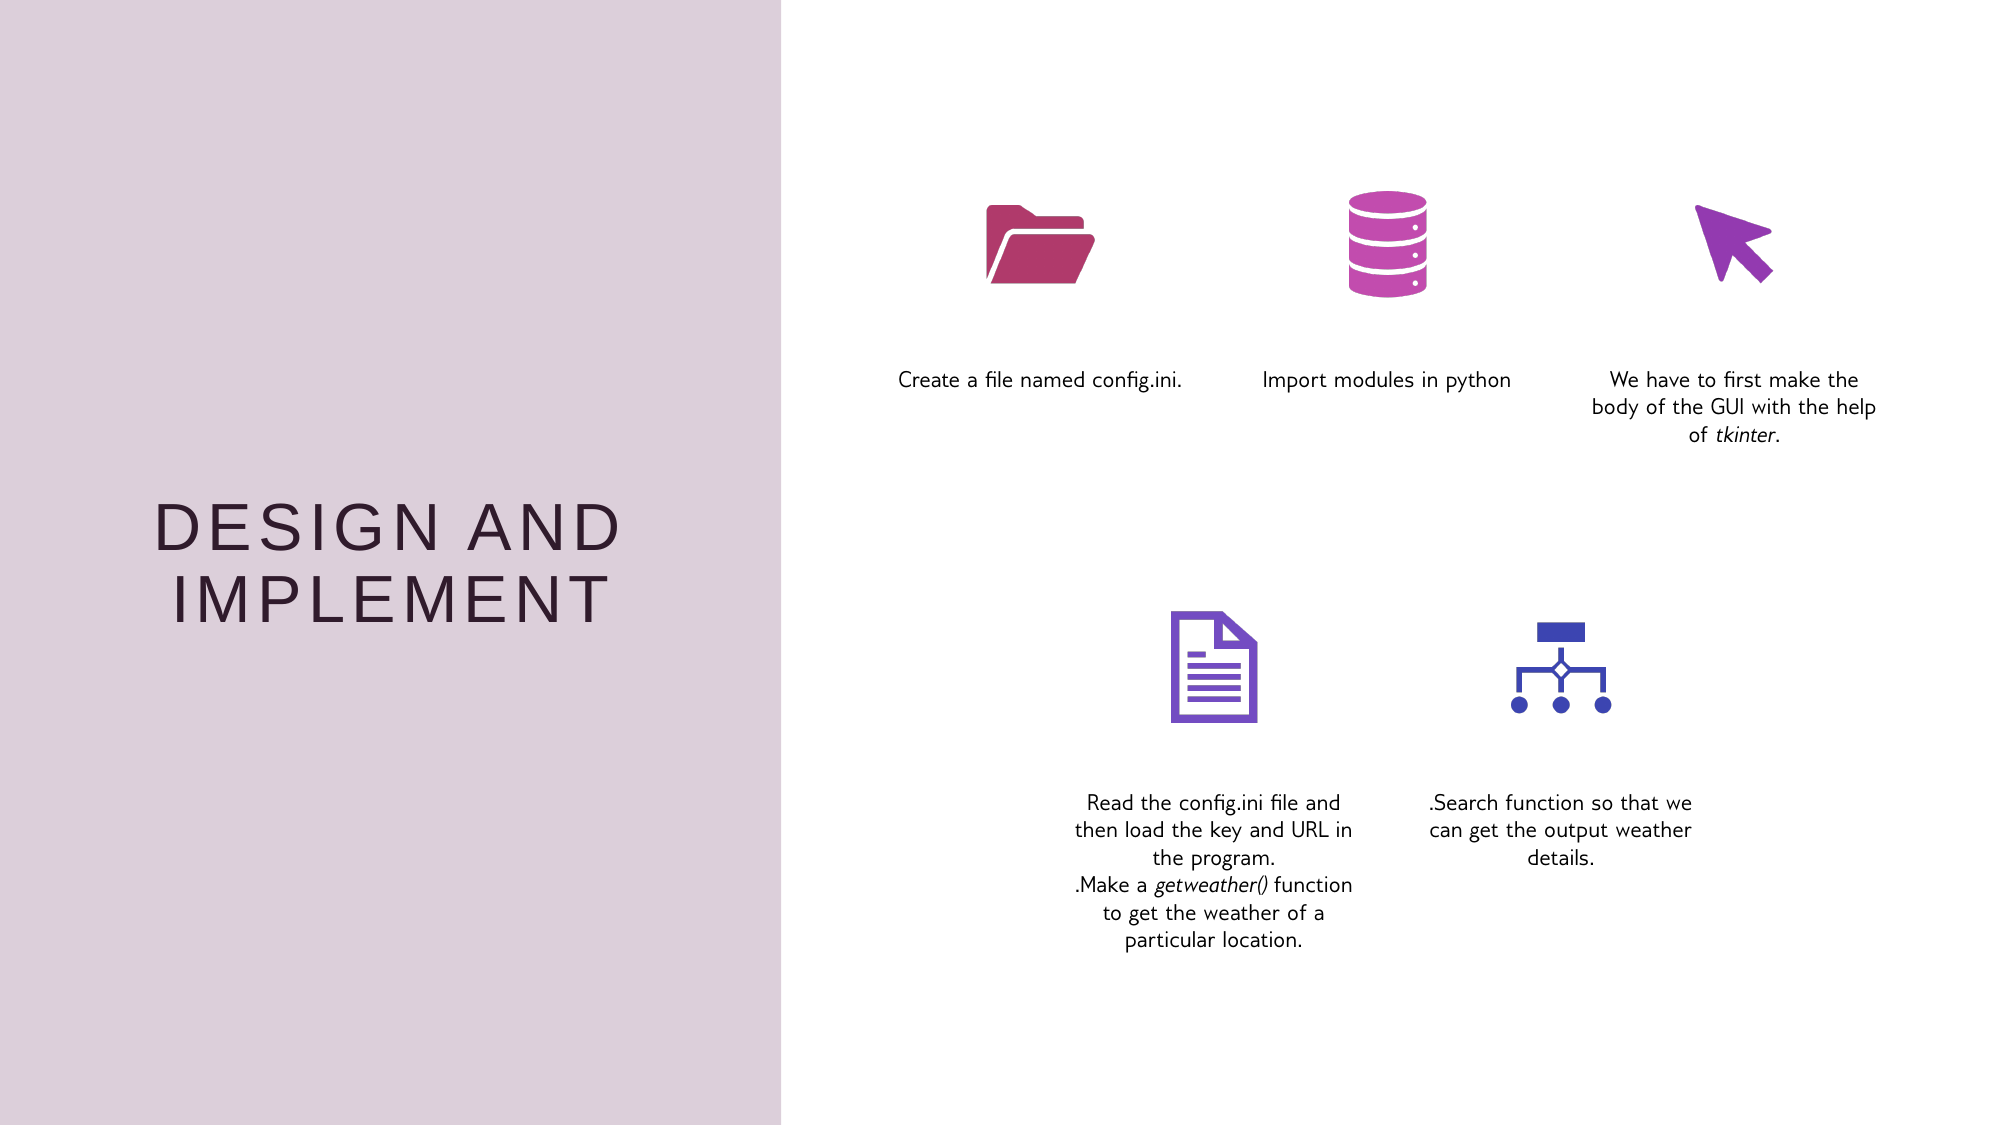

# Design and implement
Create a file named config.ini.
Import modules in python
We have to first make the body of the GUI with the help of tkinter.
Read the config.ini file and then load the key and URL in the program.
.Make a getweather() function to get the weather of a particular location.
.Search function so that we can get the output weather details.